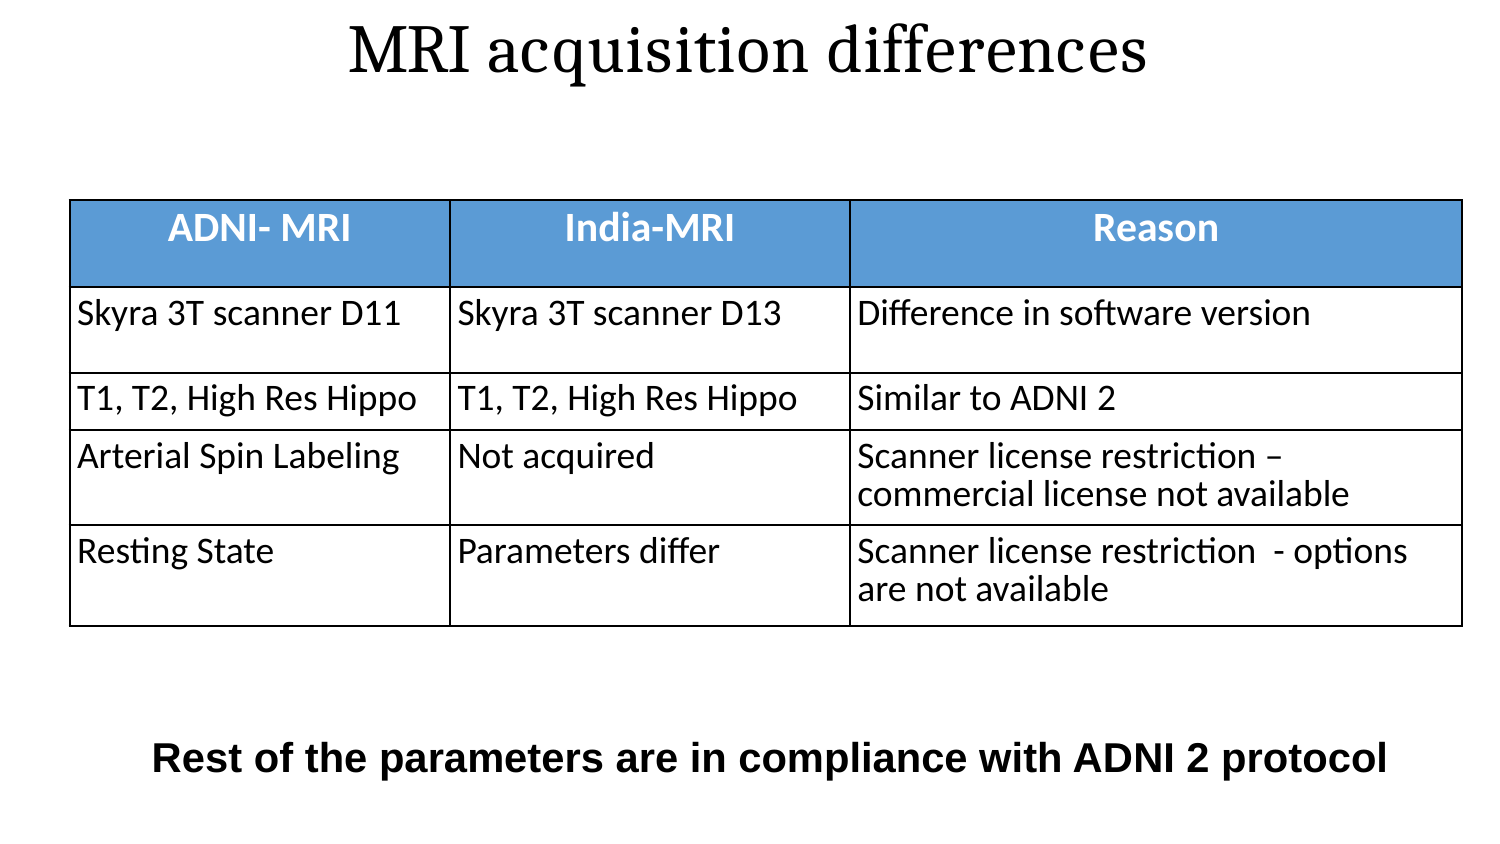

# MRI acquisition differences
| ADNI- MRI | India-MRI | Reason |
| --- | --- | --- |
| Skyra 3T scanner D11 | Skyra 3T scanner D13 | Difference in software version |
| T1, T2, High Res Hippo | T1, T2, High Res Hippo | Similar to ADNI 2 |
| Arterial Spin Labeling | Not acquired | Scanner license restriction – commercial license not available |
| Resting State | Parameters differ | Scanner license restriction - options are not available |
Rest of the parameters are in compliance with ADNI 2 protocol